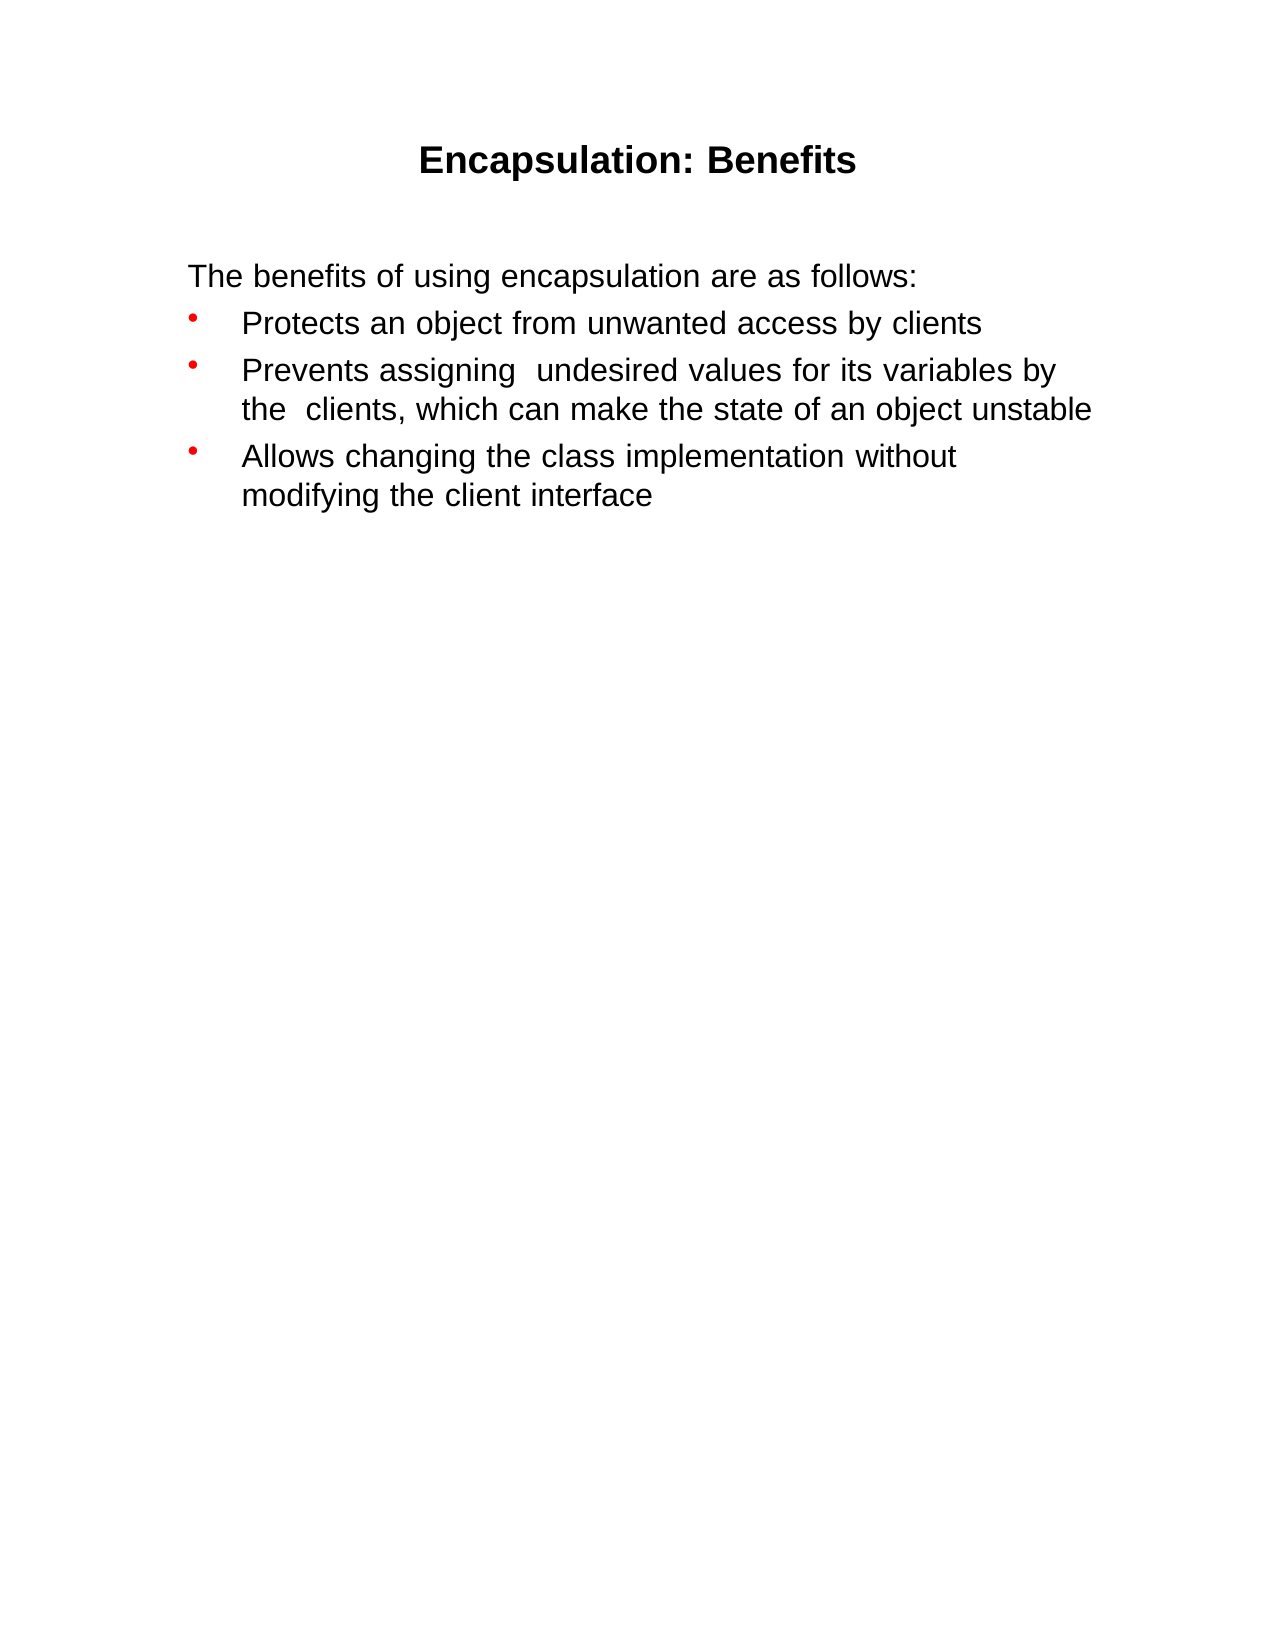

Encapsulation: Benefits

The benefits of using encapsulation are as follows:
Protects an object from unwanted access by clients
Prevents assigning  undesired values for its variables by the clients, which can make the state of an object unstable
Allows changing the class implementation without modifying the client interface